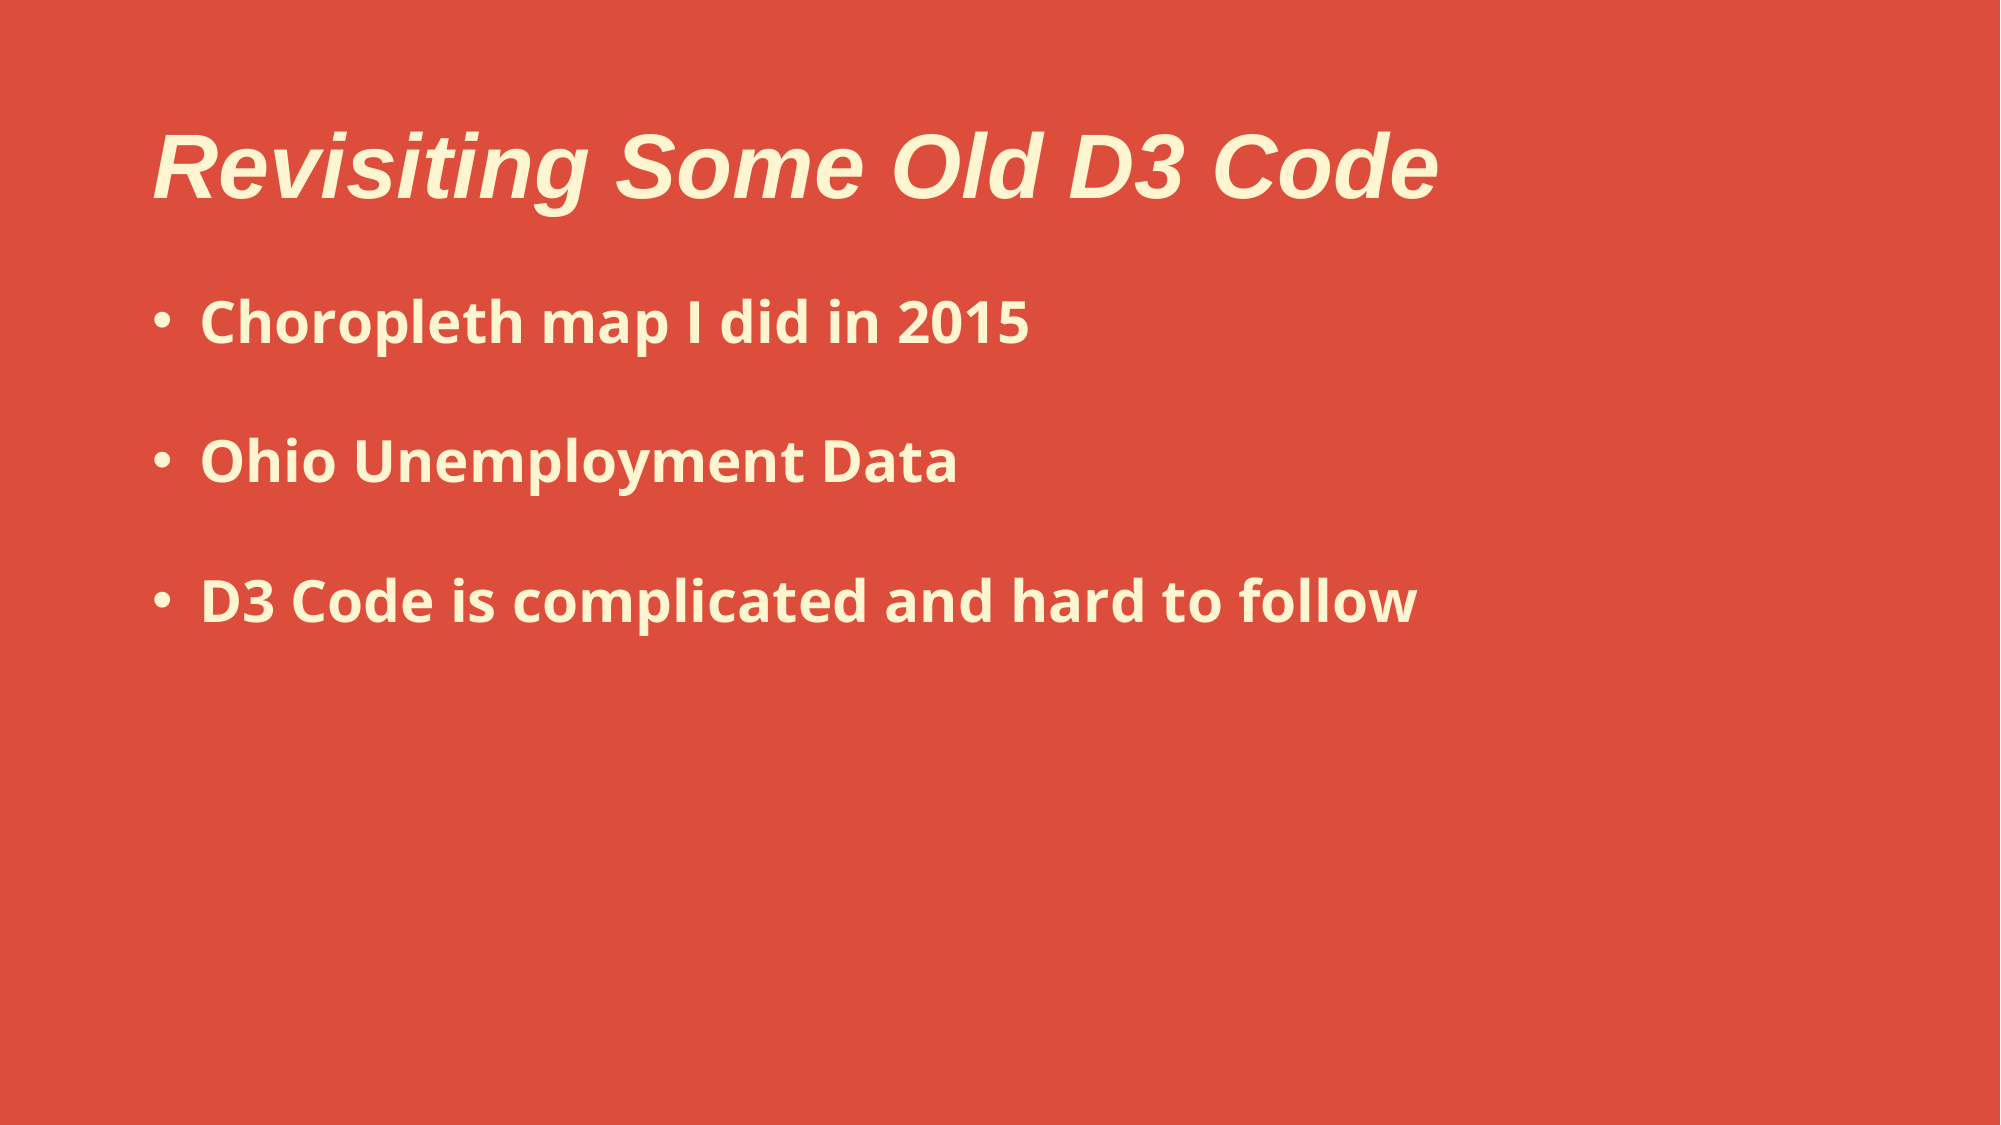

# Revisiting Some Old D3 Code
Choropleth map I did in 2015

Ohio Unemployment Data

D3 Code is complicated and hard to follow